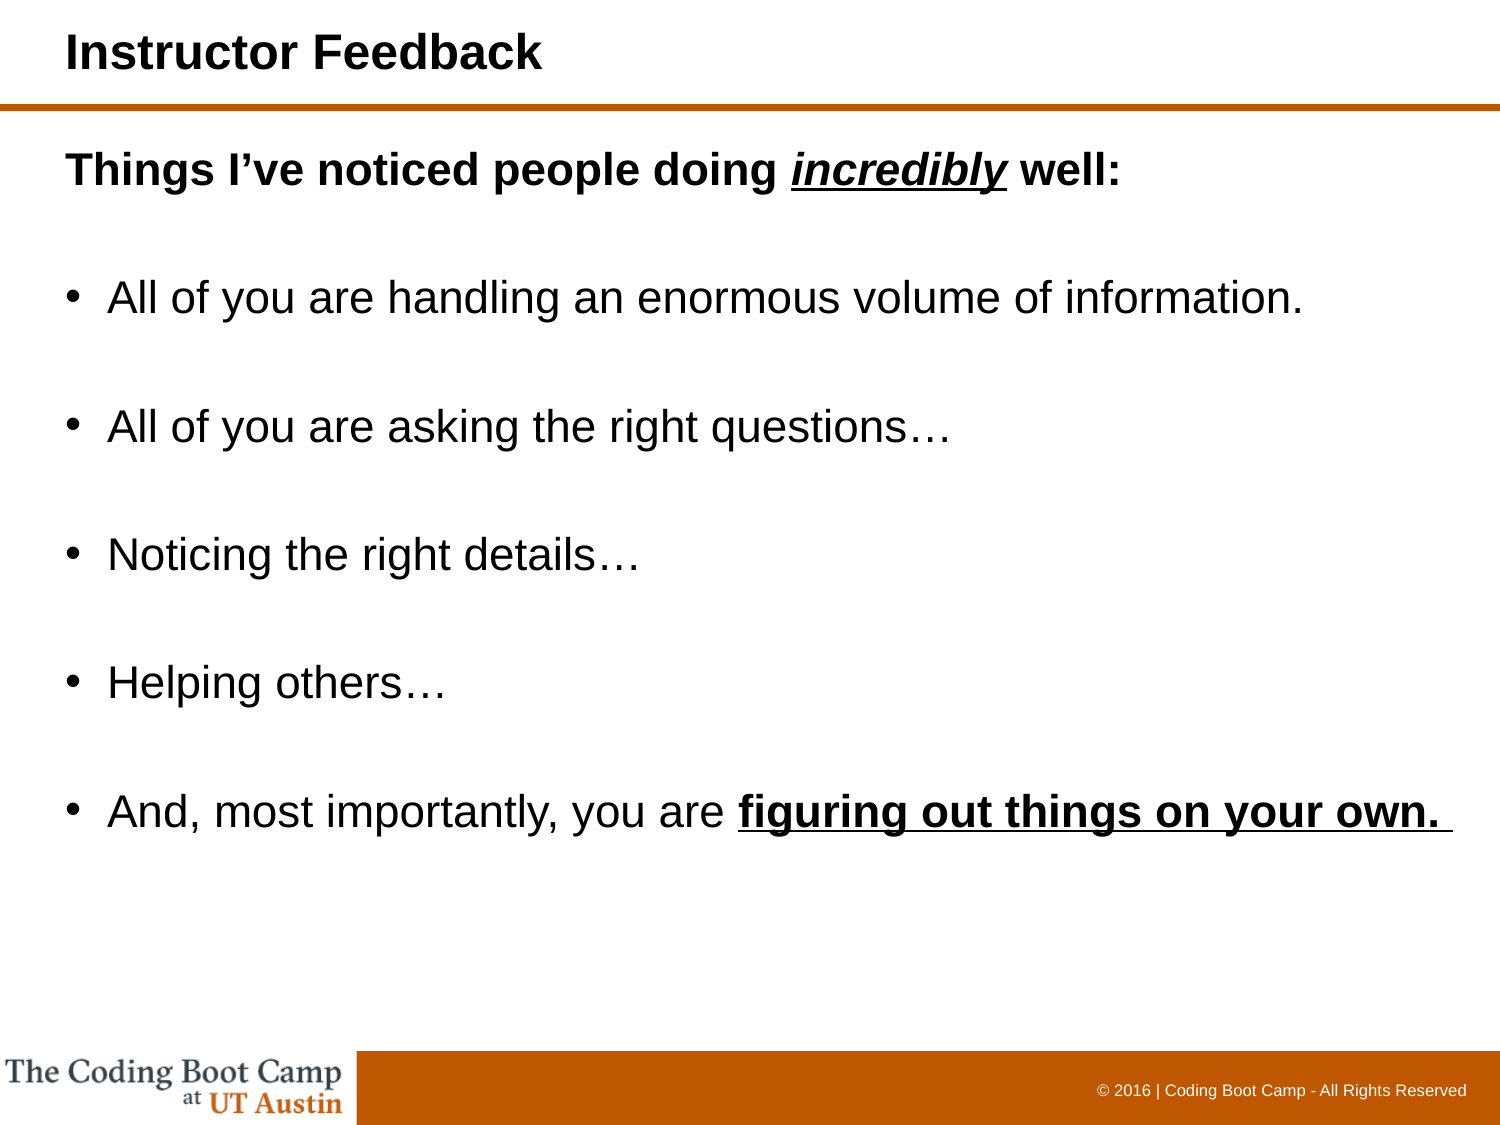

# Instructor Feedback
Things I’ve noticed people doing incredibly well:

All of you are handling an enormous volume of information.

All of you are asking the right questions…

Noticing the right details…

Helping others…

And, most importantly, you are figuring out things on your own.